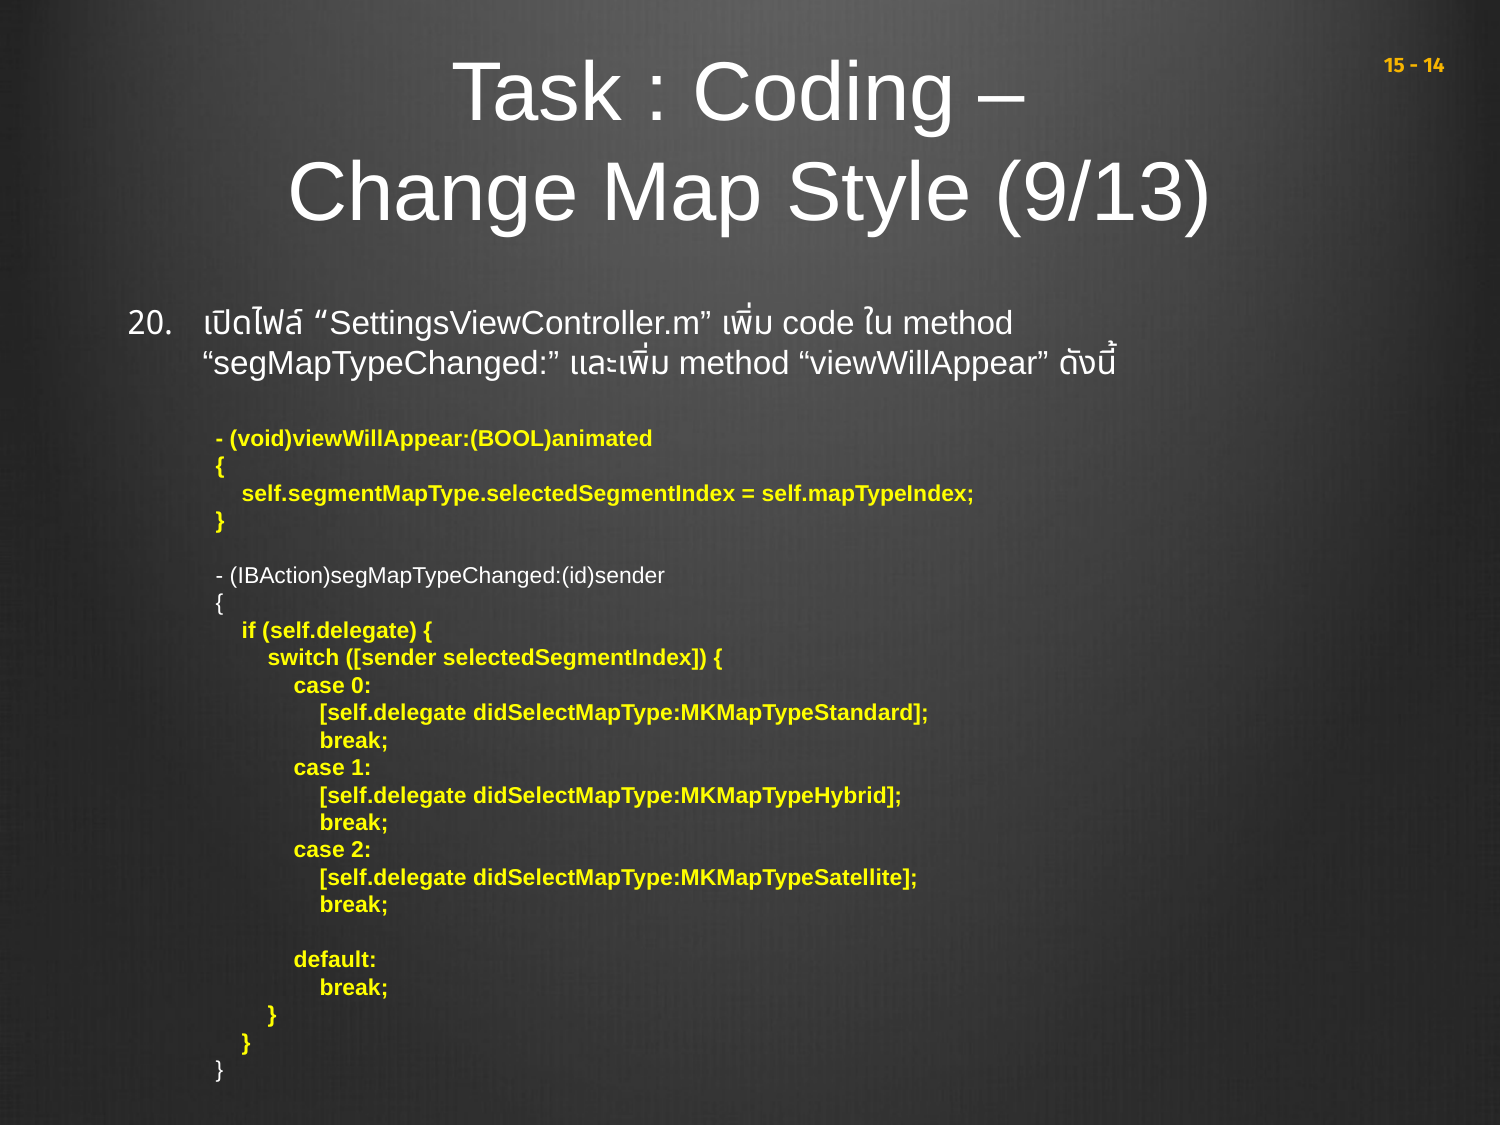

# Task : Coding – Change Map Style (9/13)
 15 - 14
เปิดไฟล์ “SettingsViewController.m” เพิ่ม code ใน method “segMapTypeChanged:” และเพิ่ม method “viewWillAppear” ดังนี้
- (void)viewWillAppear:(BOOL)animated
{
    self.segmentMapType.selectedSegmentIndex = self.mapTypeIndex;
}

- (IBAction)segMapTypeChanged:(id)sender
{
    if (self.delegate) {
        switch ([sender selectedSegmentIndex]) {
            case 0:
                [self.delegate didSelectMapType:MKMapTypeStandard];
                break;
            case 1:
                [self.delegate didSelectMapType:MKMapTypeHybrid];
                break;
            case 2:
                [self.delegate didSelectMapType:MKMapTypeSatellite];
                break;

            default:
                break;
        }
    }
}